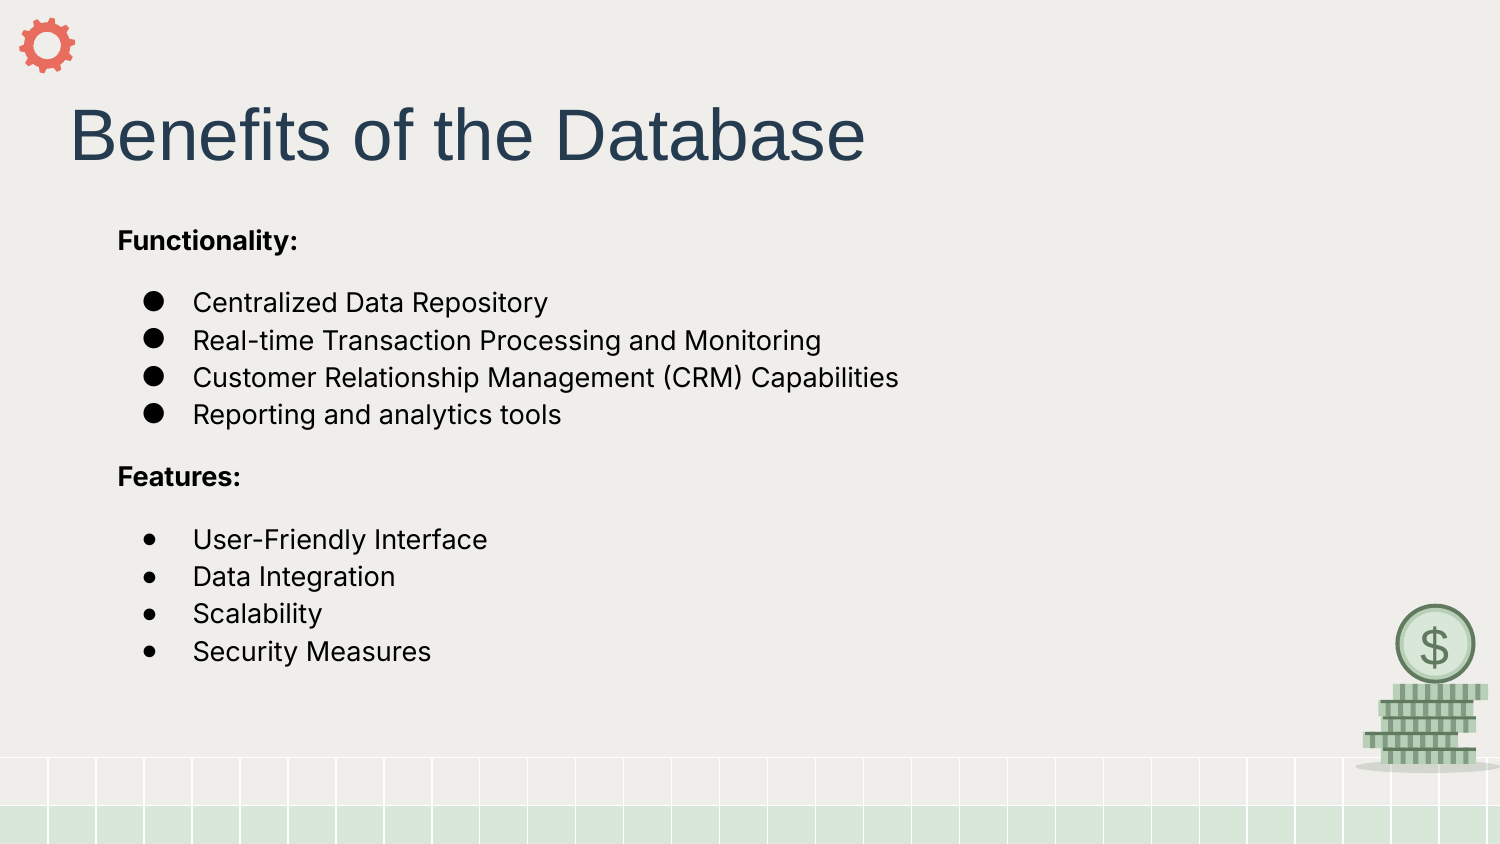

# Benefits of the Database
Functionality:
Centralized Data Repository
Real-time Transaction Processing and Monitoring
Customer Relationship Management (CRM) Capabilities
Reporting and analytics tools
Features:
User-Friendly Interface
Data Integration
Scalability
Security Measures